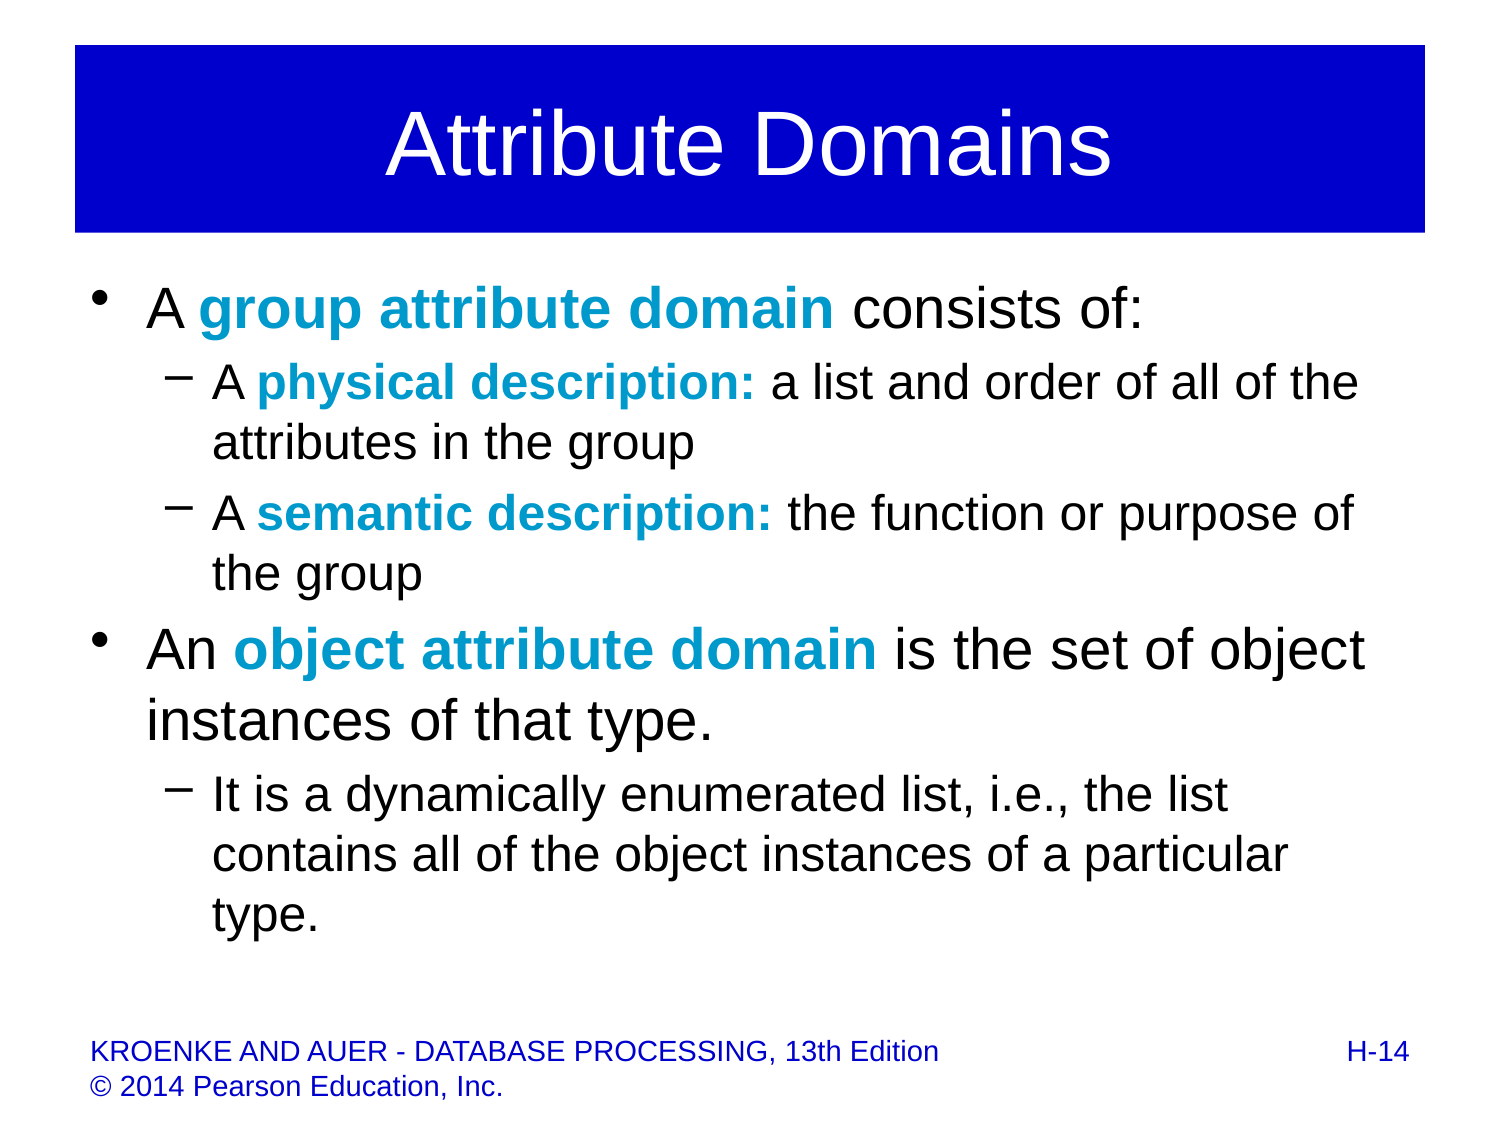

# Attribute Domains
A group attribute domain consists of:
A physical description: a list and order of all of the attributes in the group
A semantic description: the function or purpose of the group
An object attribute domain is the set of object instances of that type.
It is a dynamically enumerated list, i.e., the list contains all of the object instances of a particular type.
H-14

KROENKE AND AUER - DATABASE PROCESSING, 13th Edition  © 2014 Pearson Education, Inc.